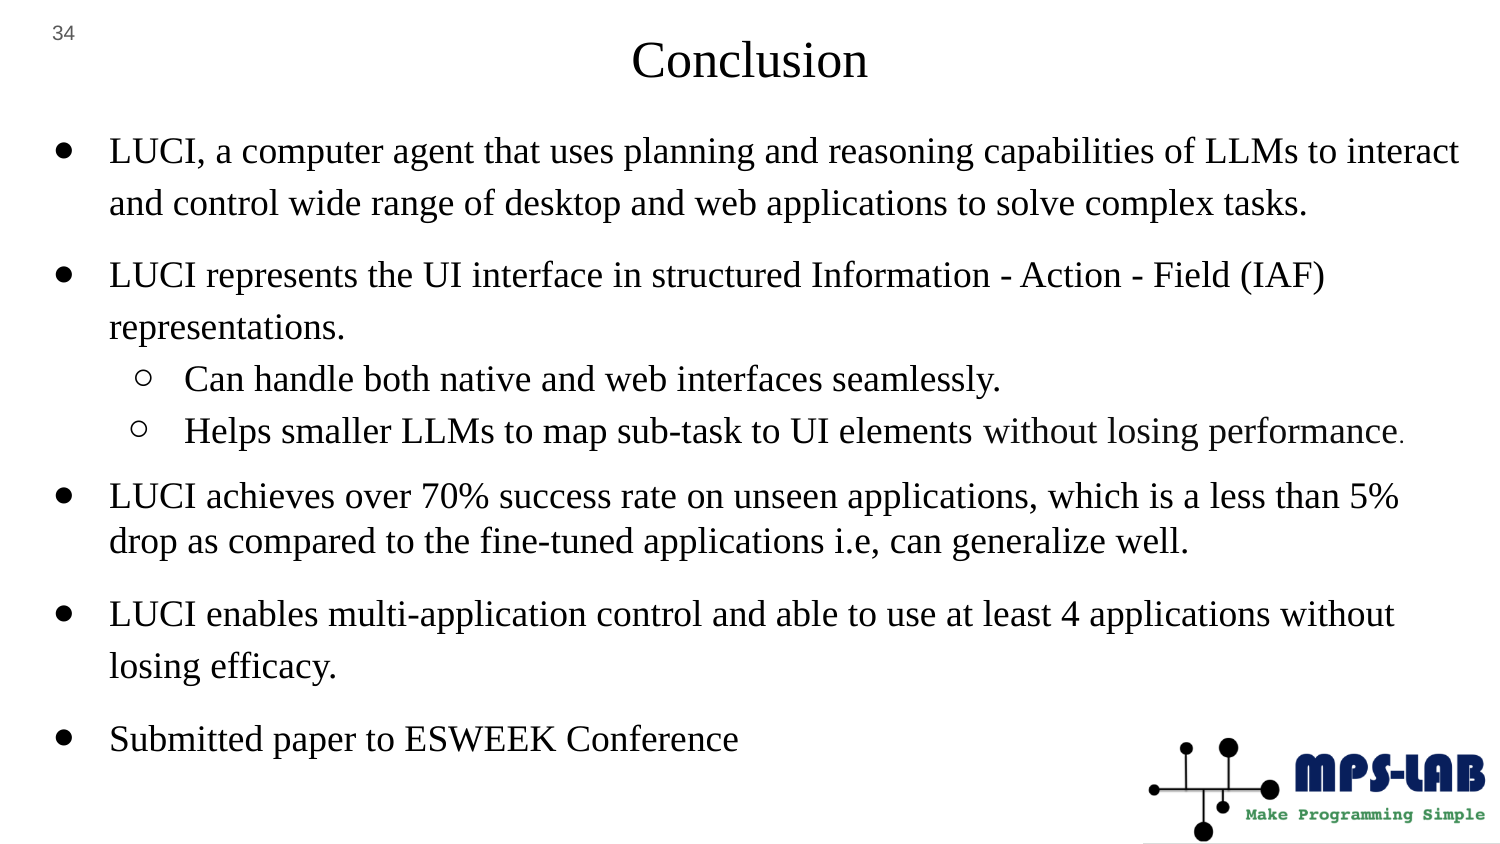

34
# Conclusion
LUCI, a computer agent that uses planning and reasoning capabilities of LLMs to interact and control wide range of desktop and web applications to solve complex tasks.
LUCI represents the UI interface in structured Information - Action - Field (IAF) representations.
Can handle both native and web interfaces seamlessly.
Helps smaller LLMs to map sub-task to UI elements without losing performance.
LUCI achieves over 70% success rate on unseen applications, which is a less than 5% drop as compared to the fine-tuned applications i.e, can generalize well.
LUCI enables multi-application control and able to use at least 4 applications without losing efficacy.
Submitted paper to ESWEEK Conference